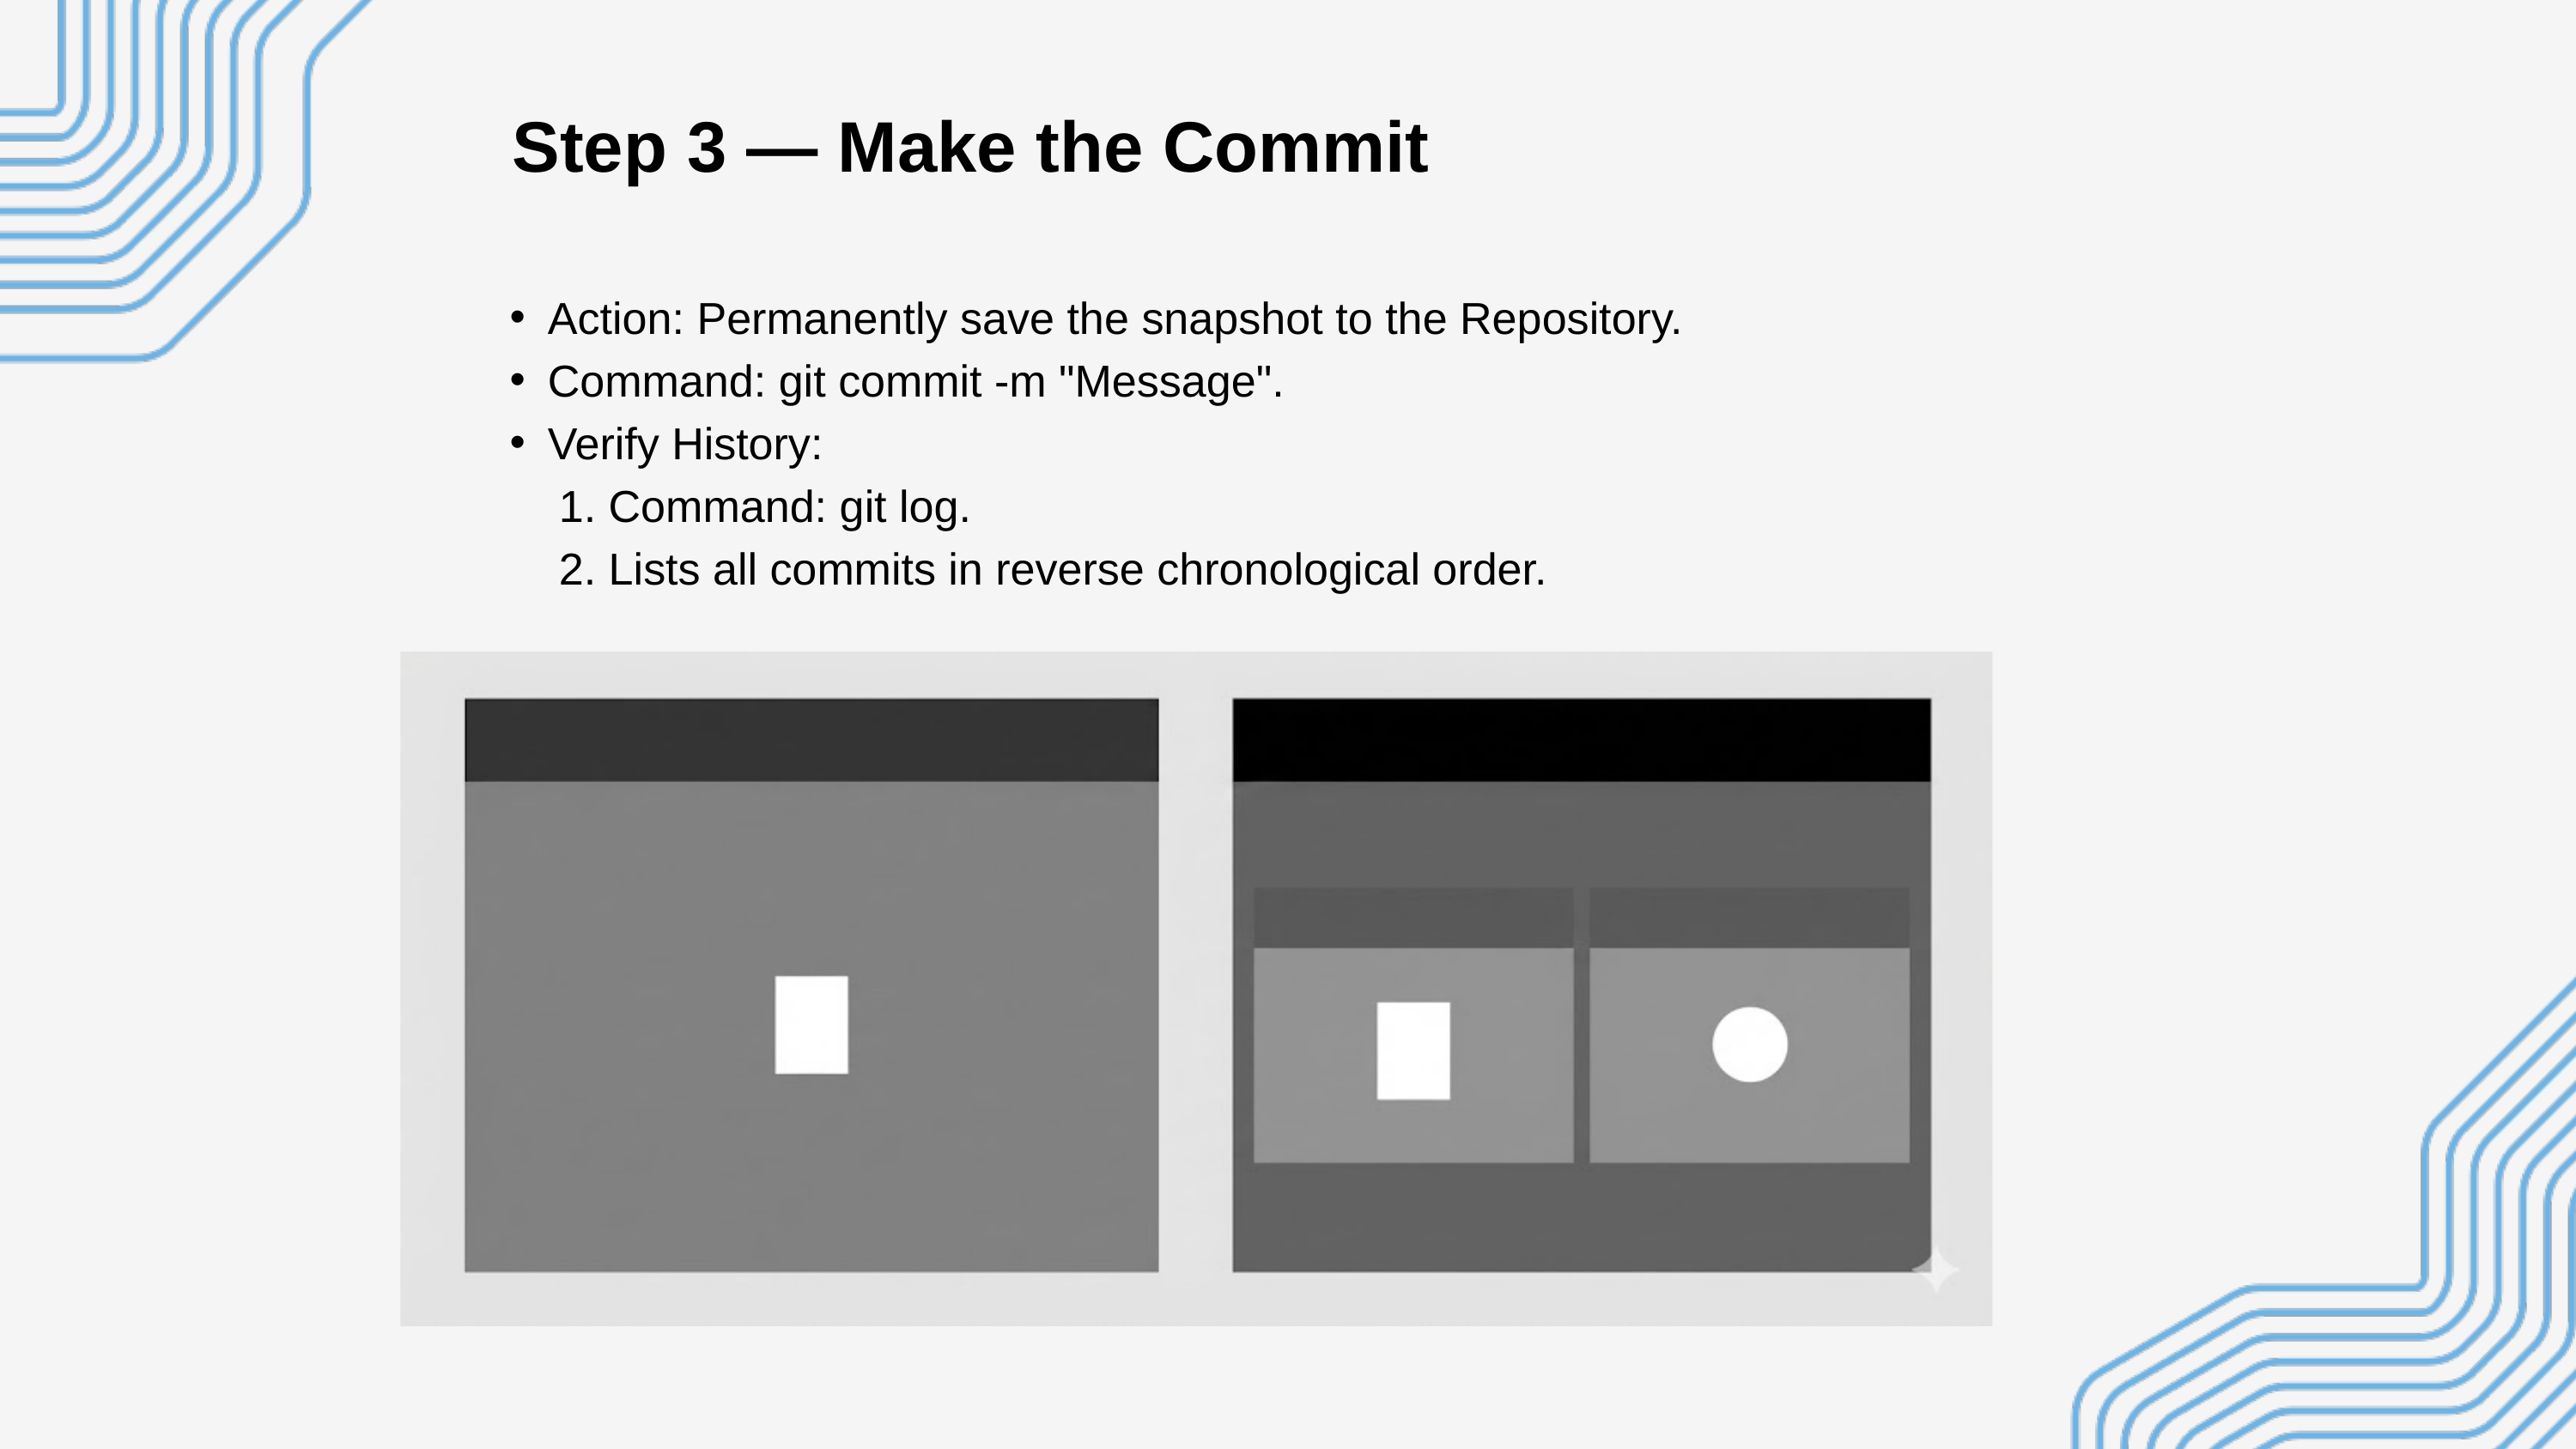

Step 3 — Make the Commit
Action: Permanently save the snapshot to the Repository.
Command: git commit -m "Message".
Verify History:
       1. Command: git log.
       2. Lists all commits in reverse chronological order.